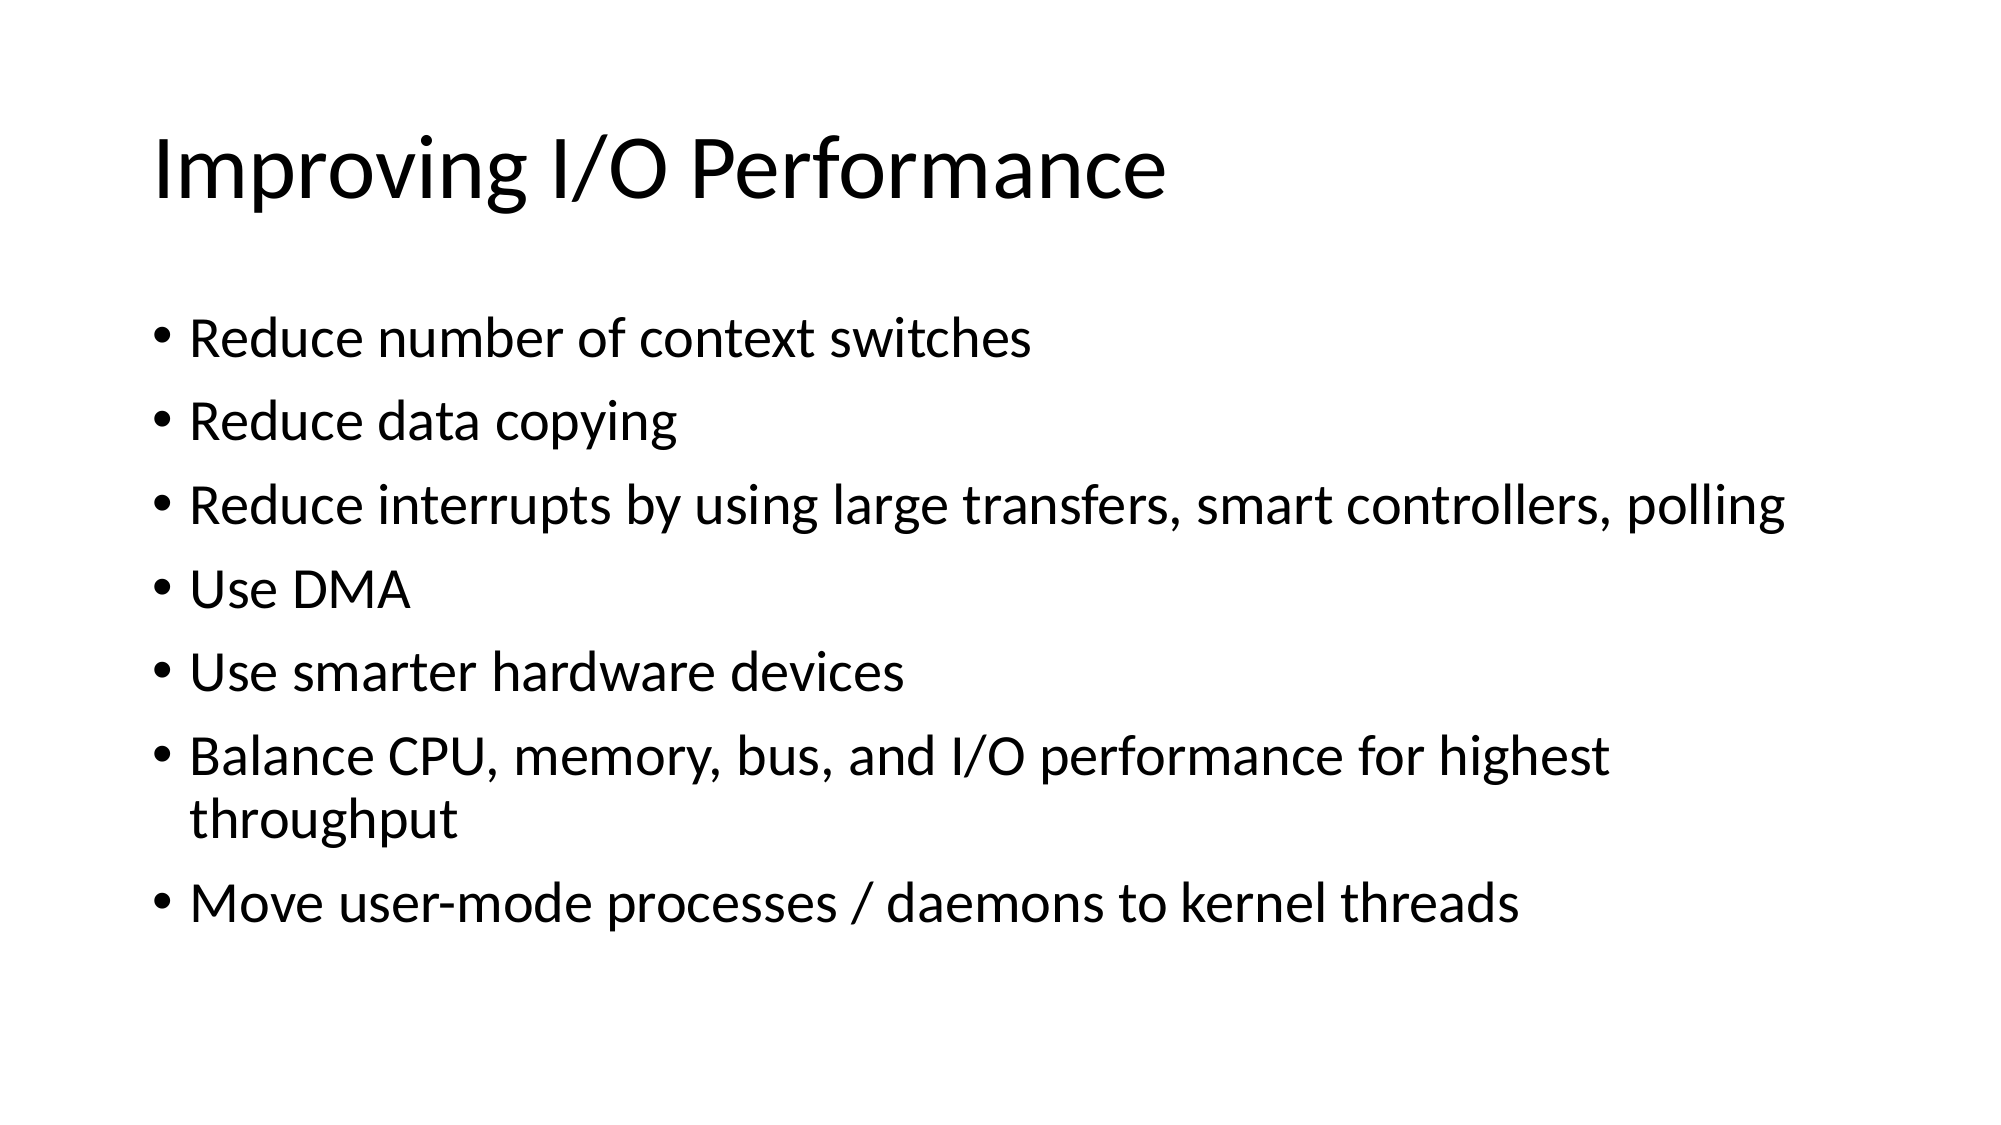

# Improving I/O Performance
Reduce number of context switches
Reduce data copying
Reduce interrupts by using large transfers, smart controllers, polling
Use DMA
Use smarter hardware devices
Balance CPU, memory, bus, and I/O performance for highest throughput
Move user-mode processes / daemons to kernel threads